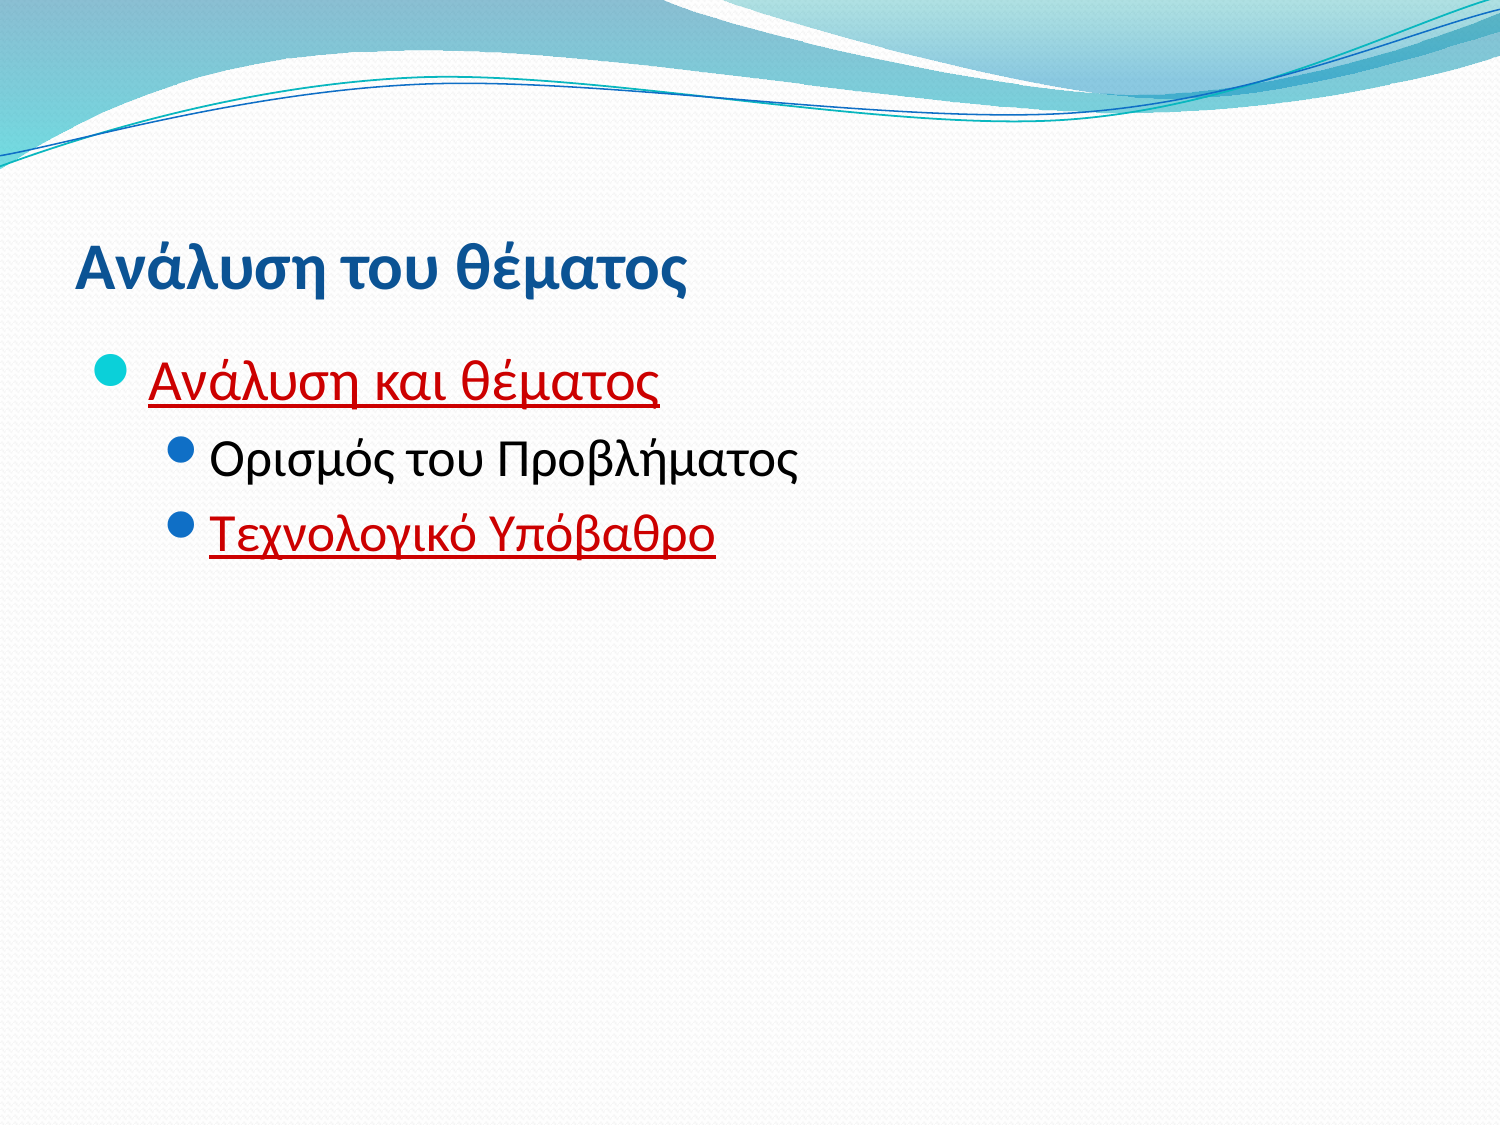

# Ανάλυση του θέματος
Ανάλυση και θέματος
Ορισμός του Προβλήματος
Τεχνολογικό Υπόβαθρο